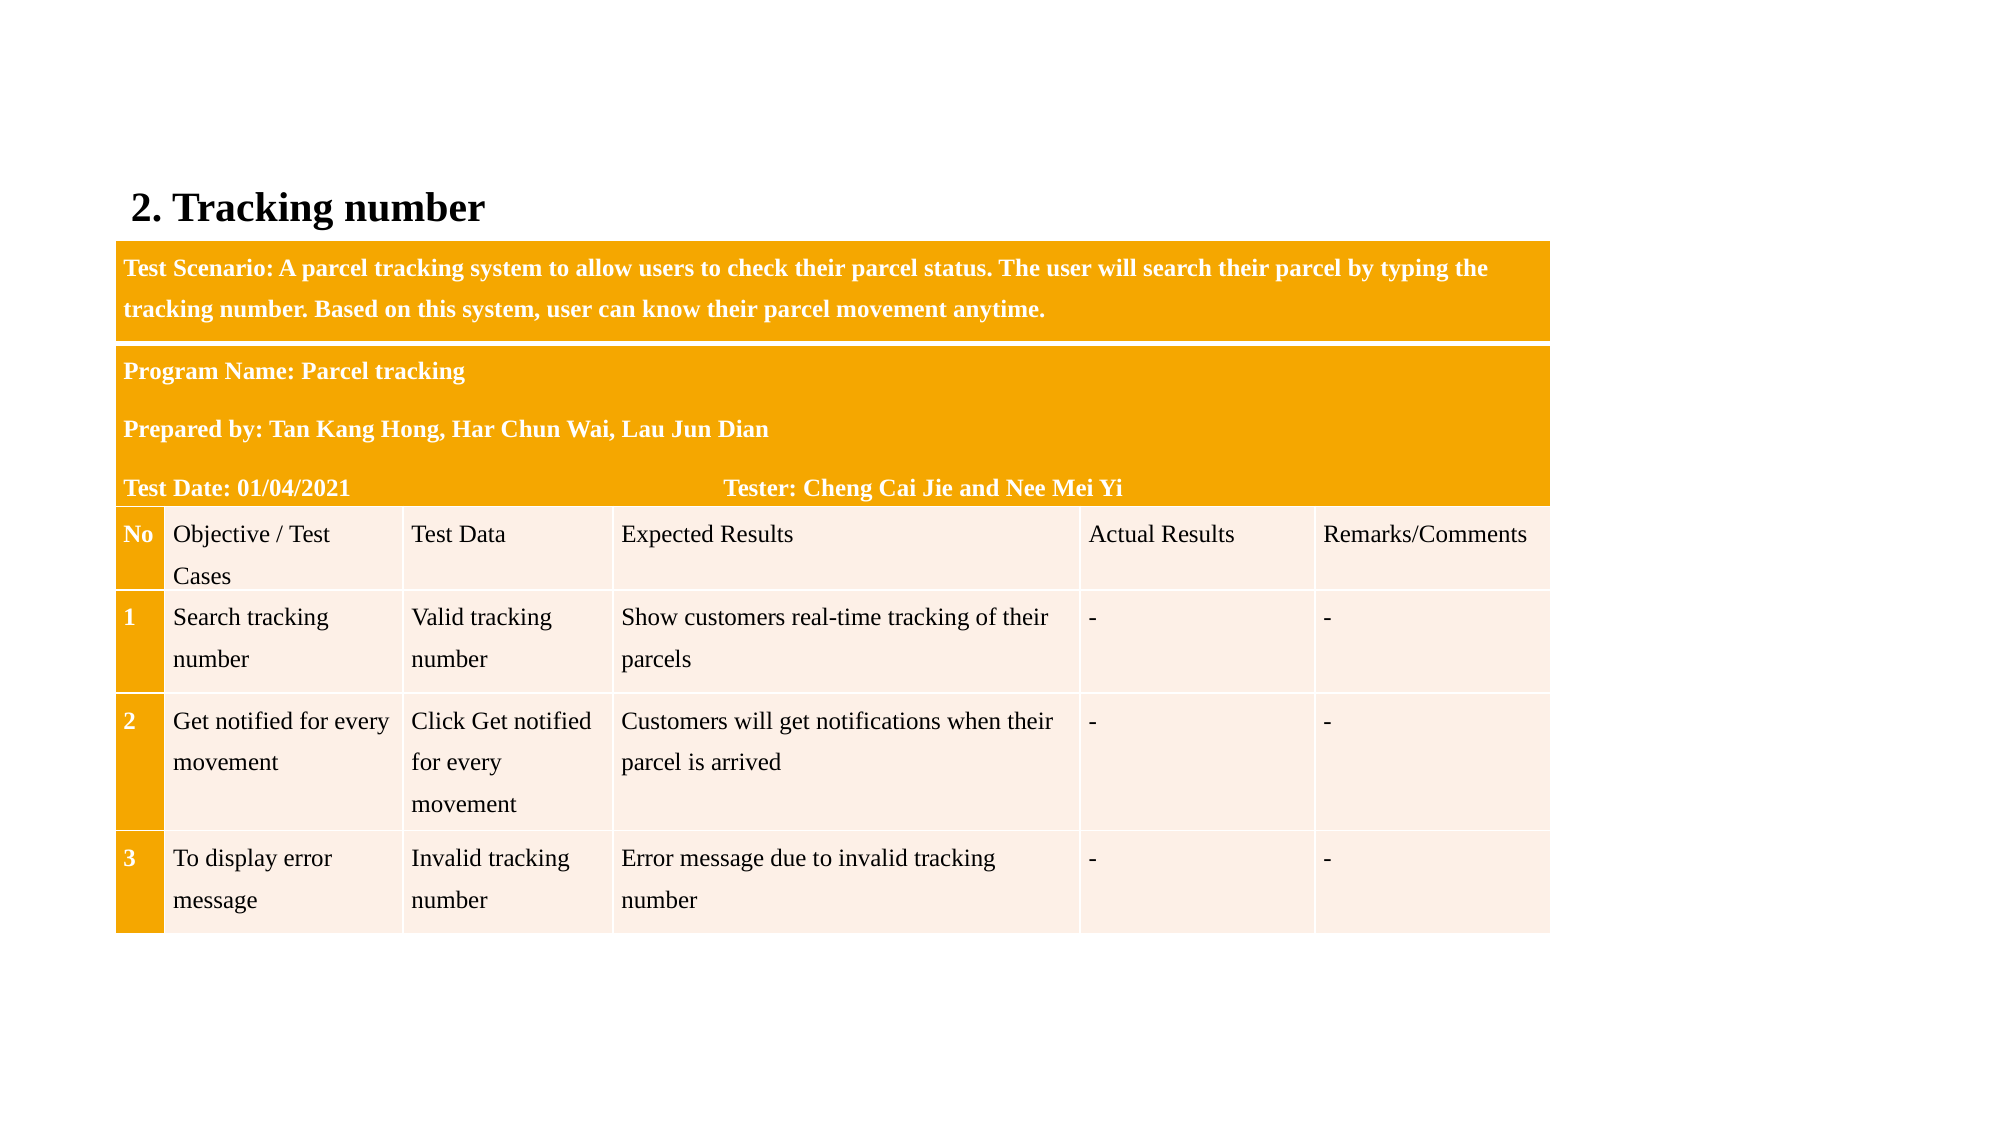

2. Tracking number
| Test Scenario: A parcel tracking system to allow users to check their parcel status. The user will search their parcel by typing the tracking number. Based on this system, user can know their parcel movement anytime. |  |  |  |  |  |
| --- | --- | --- | --- | --- | --- |
| Program Name: Parcel tracking Prepared by: Tan Kang Hong, Har Chun Wai, Lau Jun Dian Test Date: 01/04/2021 Tester: Cheng Cai Jie and Nee Mei Yi |  |  |  |  |  |
| No | Objective / Test Cases | Test Data | Expected Results | Actual Results | Remarks/Comments |
| 1 | Search tracking number | Valid tracking number | Show customers real-time tracking of their parcels | - | - |
| 2 | Get notified for every movement | Click Get notified for every movement | Customers will get notifications when their parcel is arrived | - | - |
| 3 | To display error message | Invalid tracking number | Error message due to invalid tracking number | - | - |